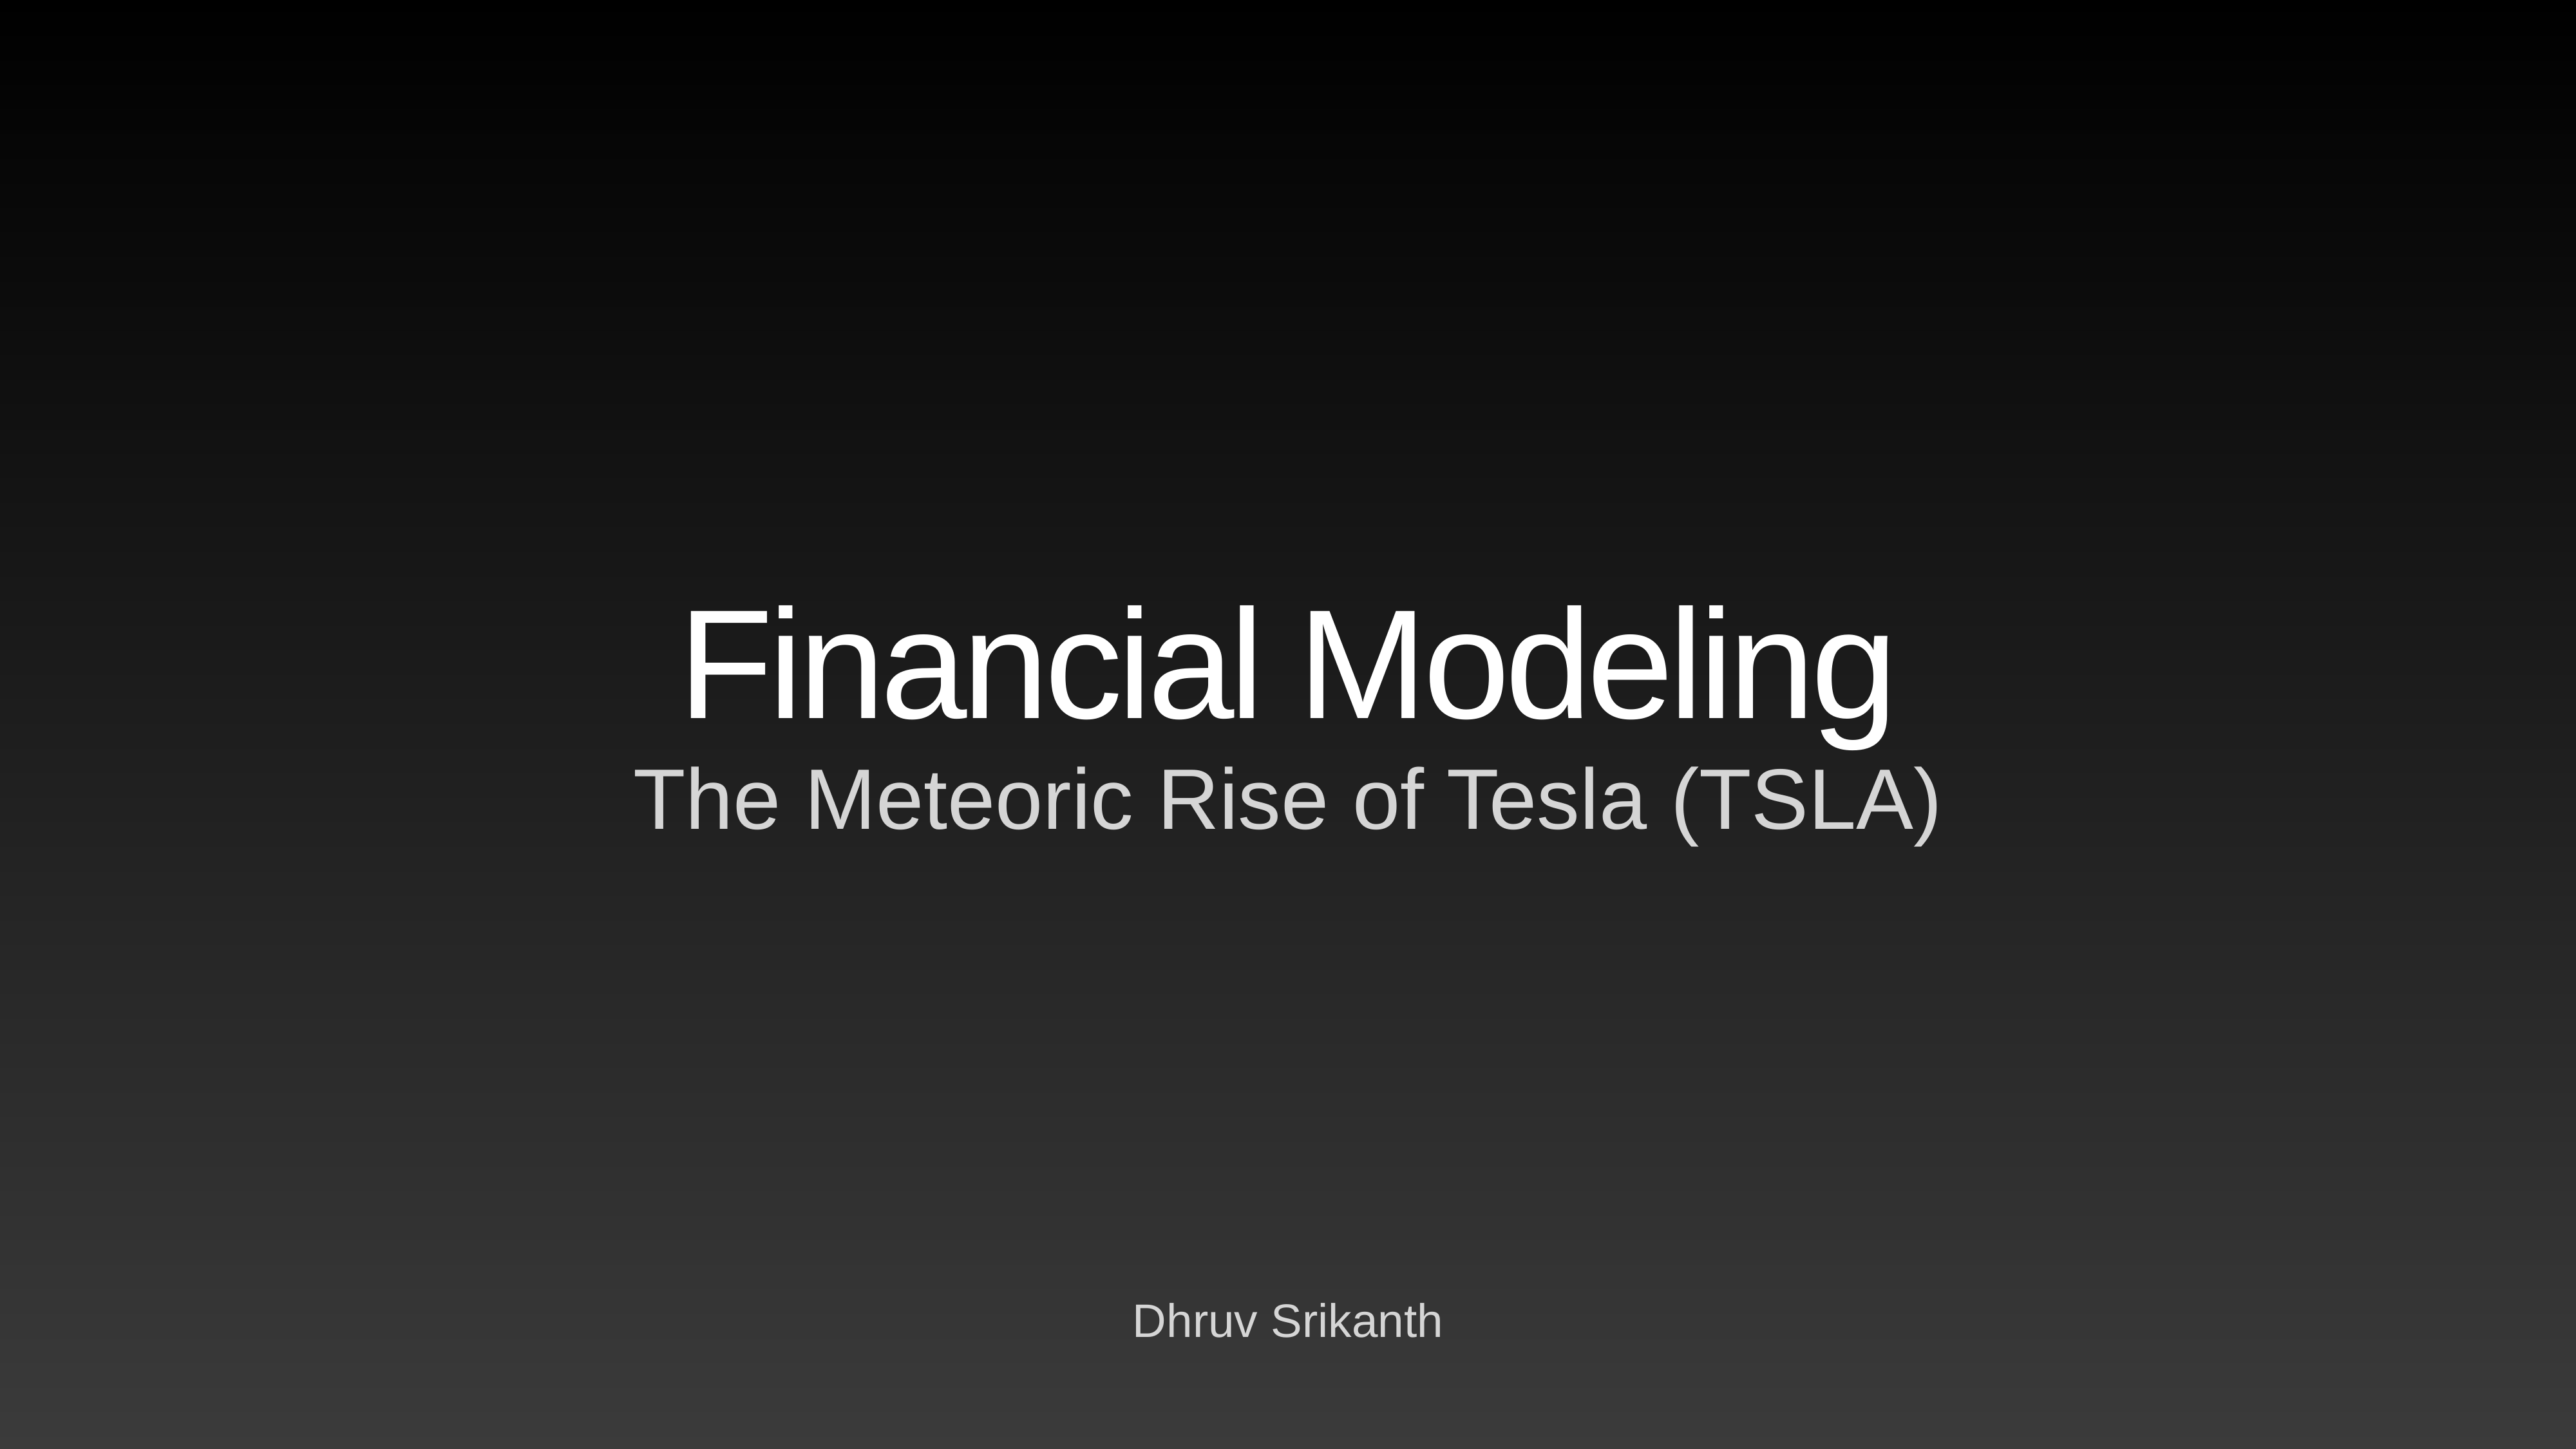

# Financial Modeling
The Meteoric Rise of Tesla (TSLA)
Dhruv Srikanth